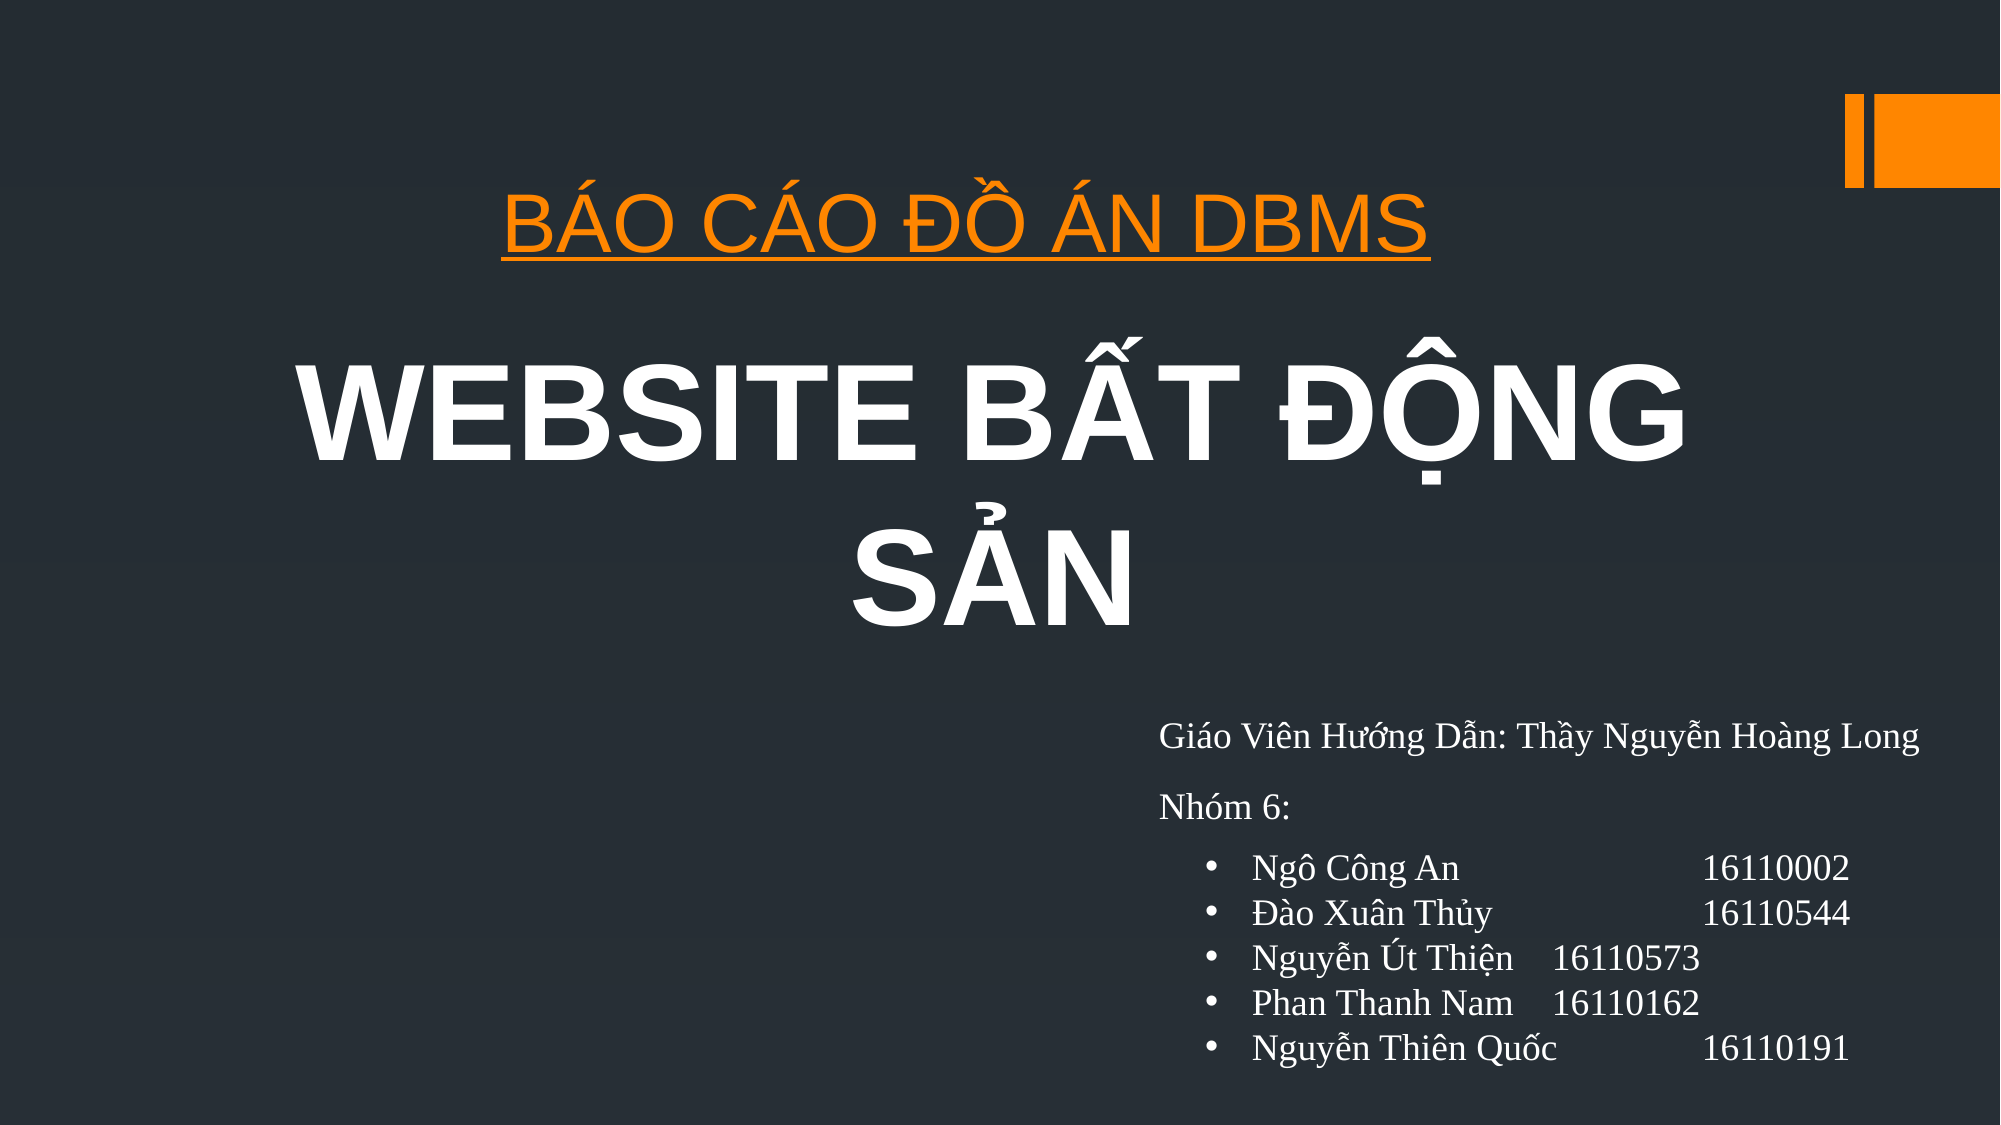

# BÁO CÁO ĐỒ ÁN DBMS
WEBSITE BẤT ĐỘNG SẢN
Giáo Viên Hướng Dẫn: Thầy Nguyễn Hoàng Long
Nhóm 6:
Ngô Công An		16110002
Đào Xuân Thủy		16110544
Nguyễn Út Thiện	16110573
Phan Thanh Nam	16110162
Nguyễn Thiên Quốc	16110191